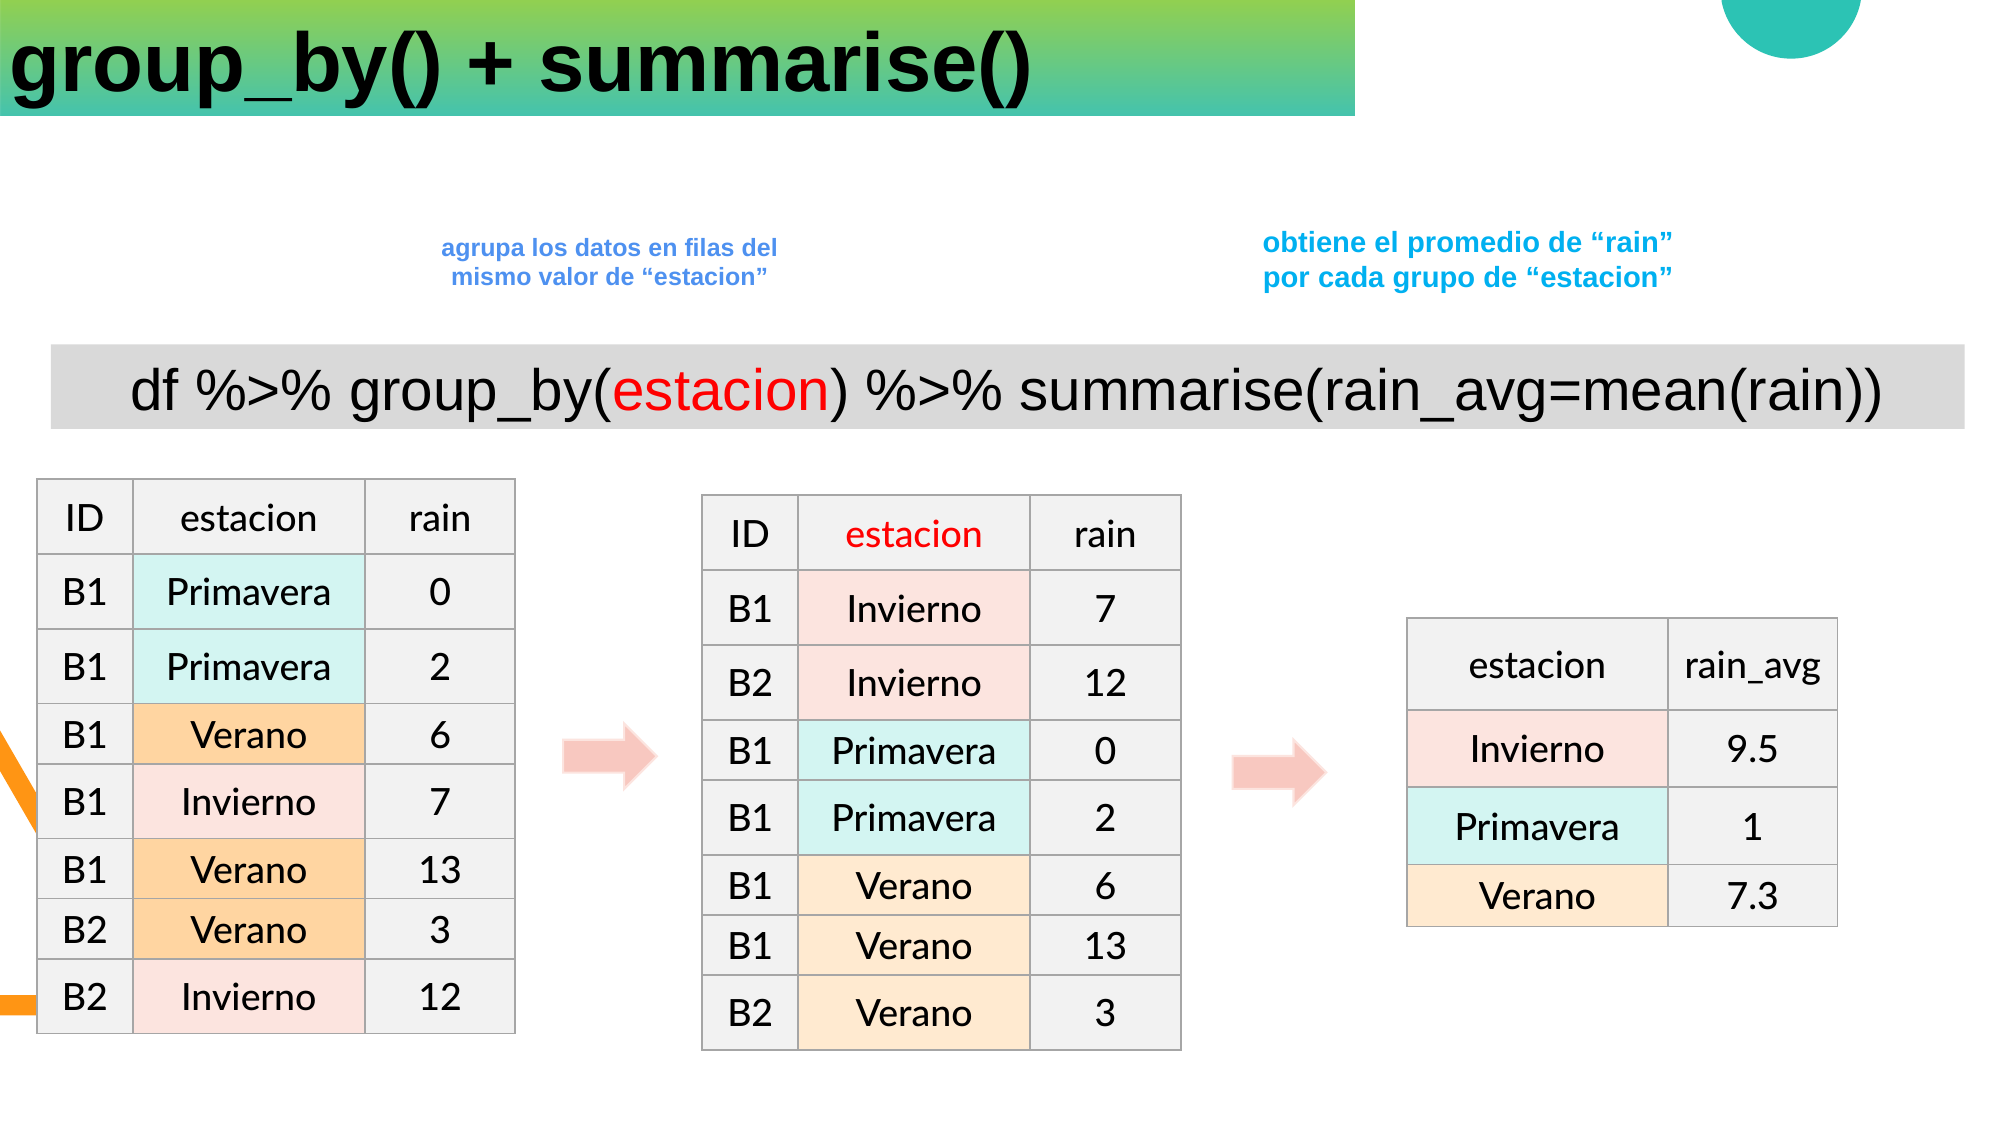

group_by() + summarise()
obtiene el promedio de “rain” por cada grupo de “estacion”
agrupa los datos en filas del mismo valor de “estacion”
df %>% group_by(estacion) %>% summarise(rain_avg=mean(rain))
| ID | estacion | rain |
| --- | --- | --- |
| B1 | Primavera | 0 |
| B1 | Primavera | 2 |
| B1 | Verano | 6 |
| B1 | Invierno | 7 |
| B1 | Verano | 13 |
| B2 | Verano | 3 |
| B2 | Invierno | 12 |
| ID | estacion | rain |
| --- | --- | --- |
| B1 | Invierno | 7 |
| B2 | Invierno | 12 |
| B1 | Primavera | 0 |
| B1 | Primavera | 2 |
| B1 | Verano | 6 |
| B1 | Verano | 13 |
| B2 | Verano | 3 |
| estacion | rain\_avg |
| --- | --- |
| Invierno | 9.5 |
| Primavera | 1 |
| Verano | 7.3 |